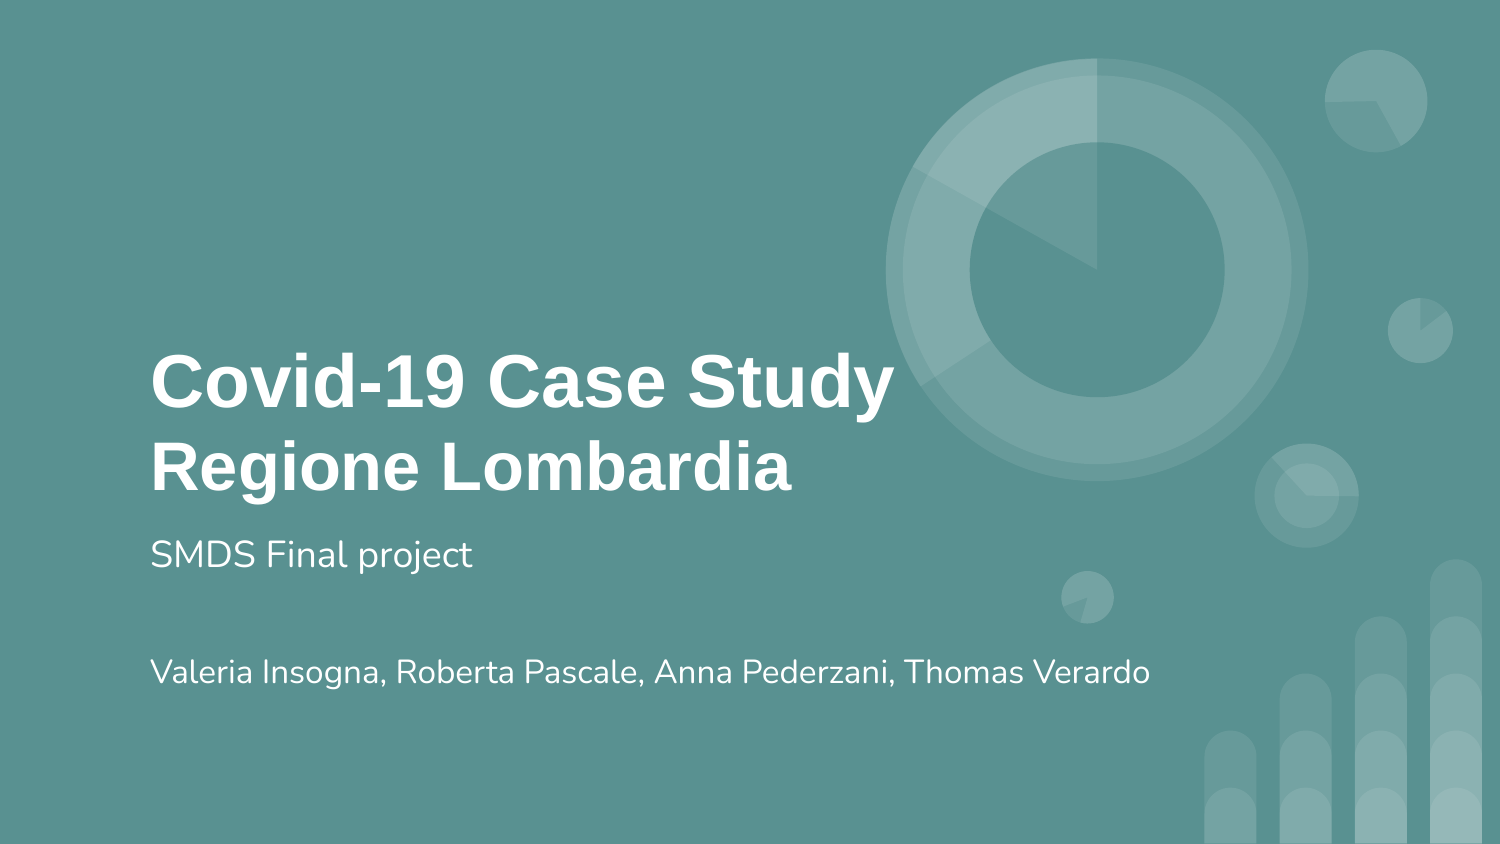

# Covid-19 Case Study
Regione Lombardia
SMDS Final project
Valeria Insogna, Roberta Pascale, Anna Pederzani, Thomas Verardo